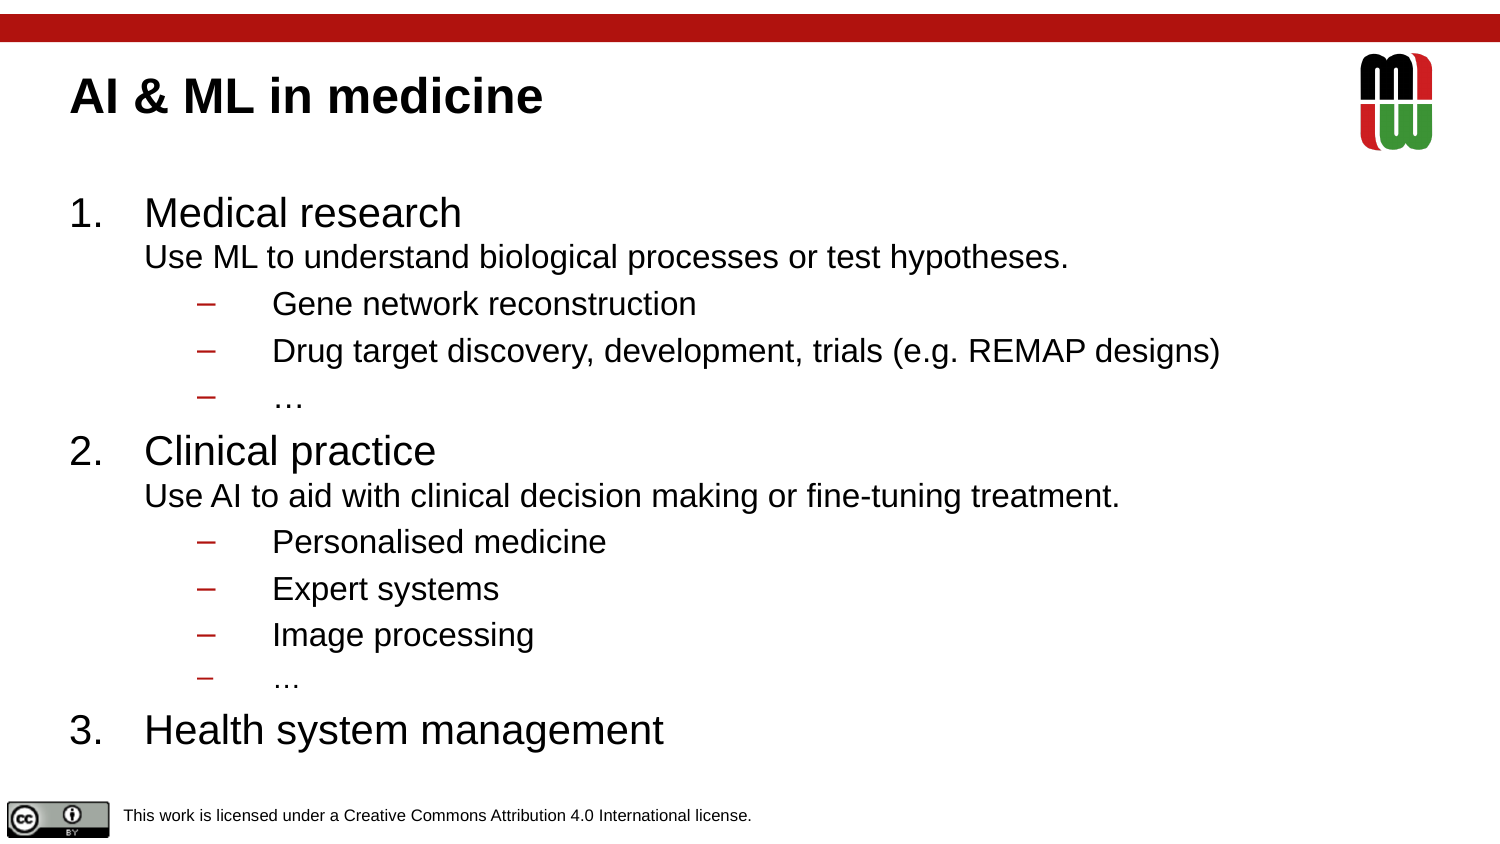

# AI & ML in medicine
Medical research
Use ML to understand biological processes or test hypotheses.
Gene network reconstruction
Drug target discovery, development, trials (e.g. REMAP designs)
…
Clinical practice
Use AI to aid with clinical decision making or fine-tuning treatment.
Personalised medicine
Expert systems
Image processing
…
Health system management